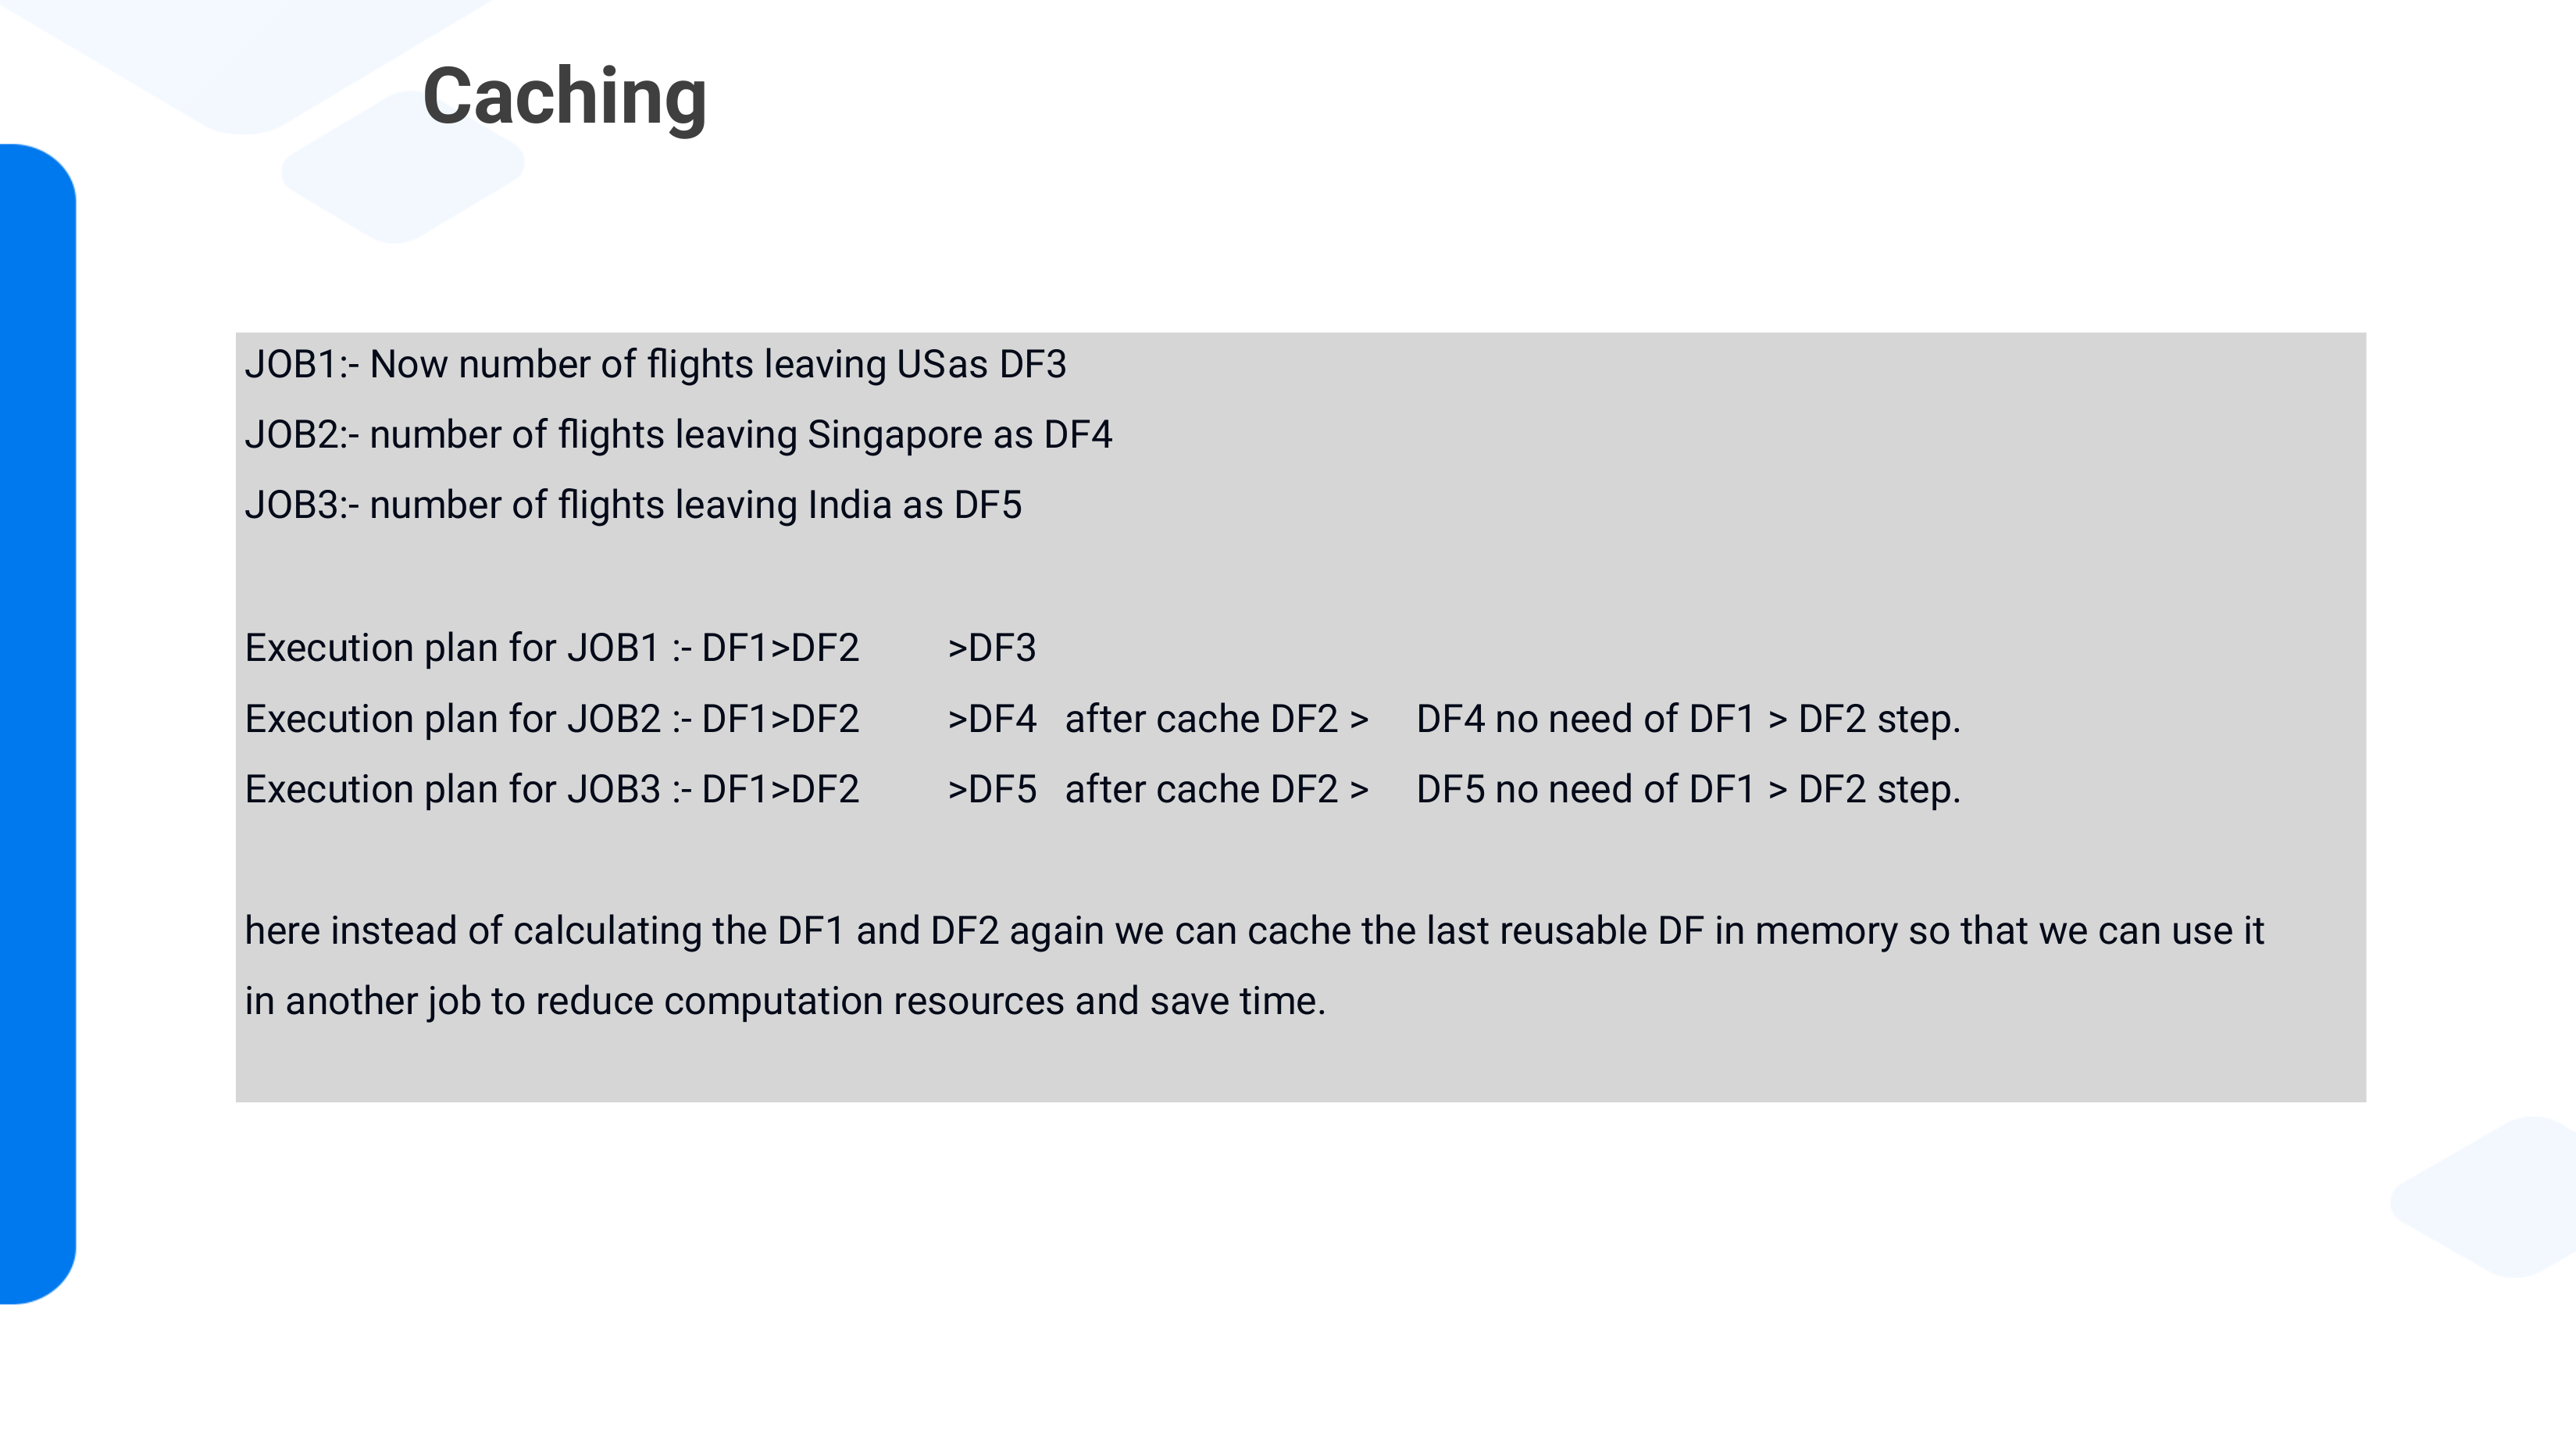

# Caching
JOB1:- Now number of flights leaving US	as DF3 JOB2:- number of flights leaving Singapore as DF4 JOB3:- number of flights leaving India as DF5

Execution plan for JOB1 :- DF1>DF2	>DF3
Execution plan for JOB2 :- DF1>DF2	>DF4	after cache DF2 >	DF4 no need of DF1 > DF2 step. Execution plan for JOB3 :- DF1>DF2	>DF5	after cache DF2 >	DF5 no need of DF1 > DF2 step.

here instead of calculating the DF1 and DF2 again we can cache the last reusable DF in memory so that we can use it in another job to reduce computation resources and save time.